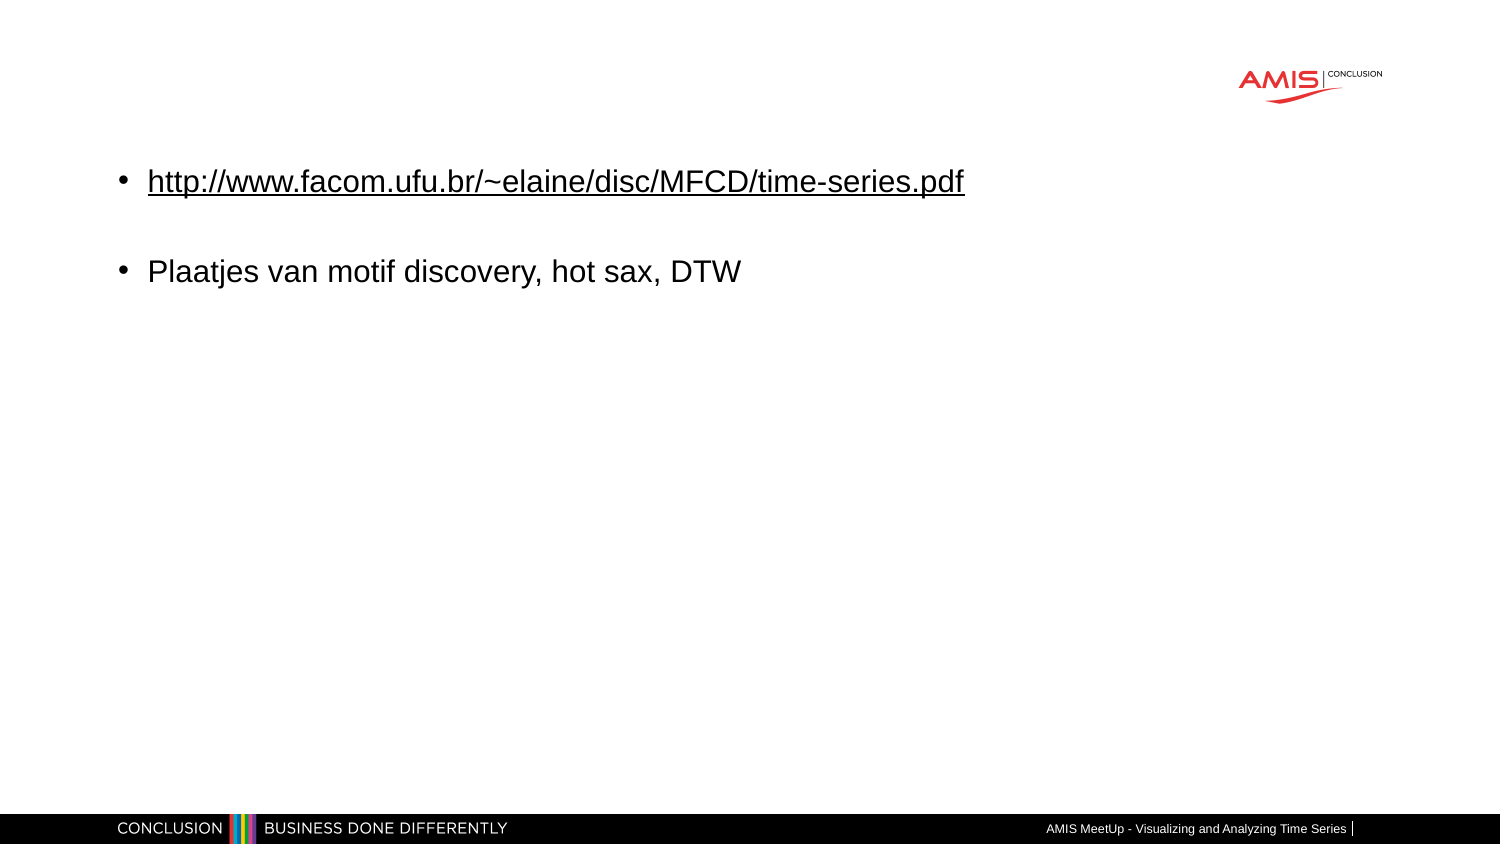

#
http://www.facom.ufu.br/~elaine/disc/MFCD/time-series.pdf

Plaatjes van motif discovery, hot sax, DTW
AMIS MeetUp - Visualizing and Analyzing Time Series